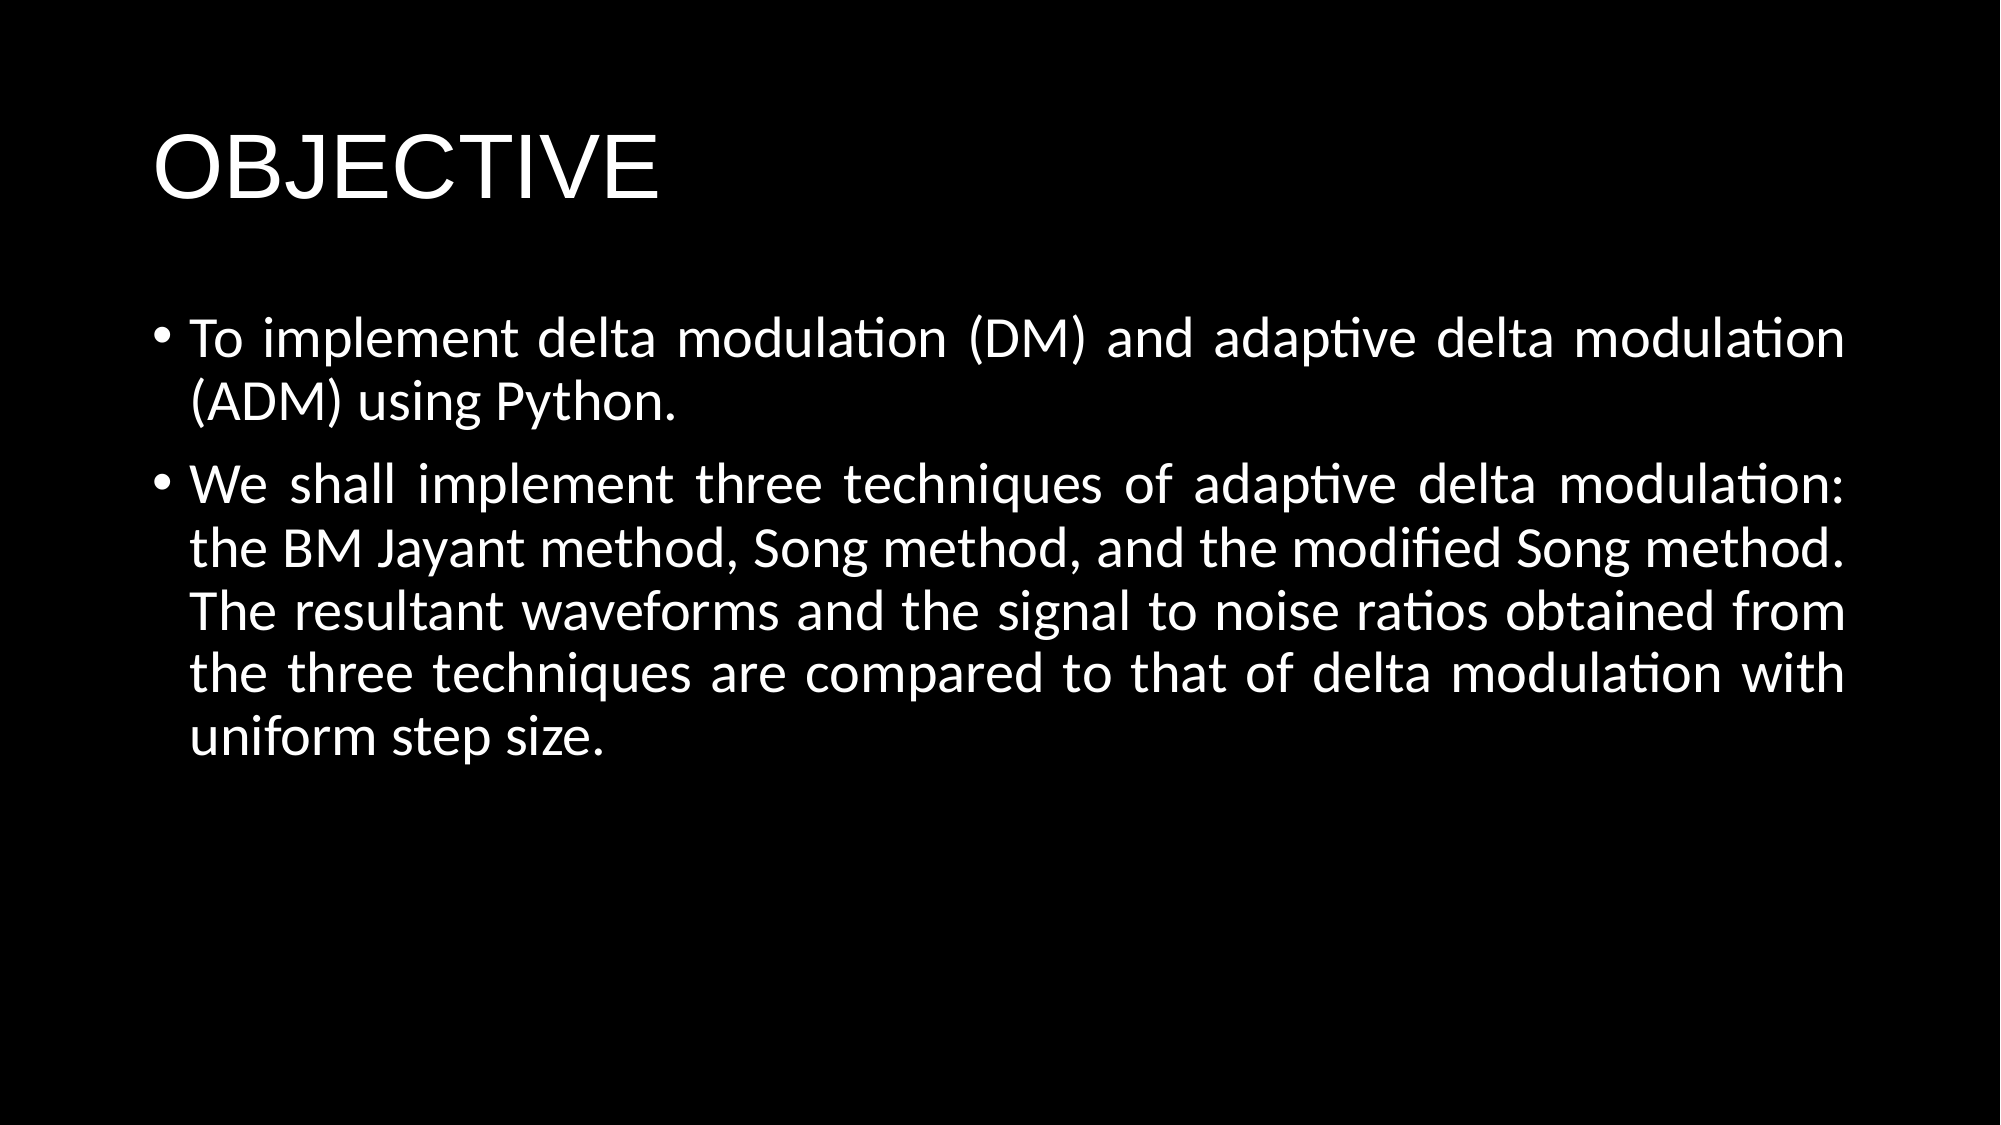

# OBJECTIVE
To implement delta modulation (DM) and adaptive delta modulation (ADM) using Python.
We shall implement three techniques of adaptive delta modulation: the BM Jayant method, Song method, and the modified Song method. The resultant waveforms and the signal to noise ratios obtained from the three techniques are compared to that of delta modulation with uniform step size.